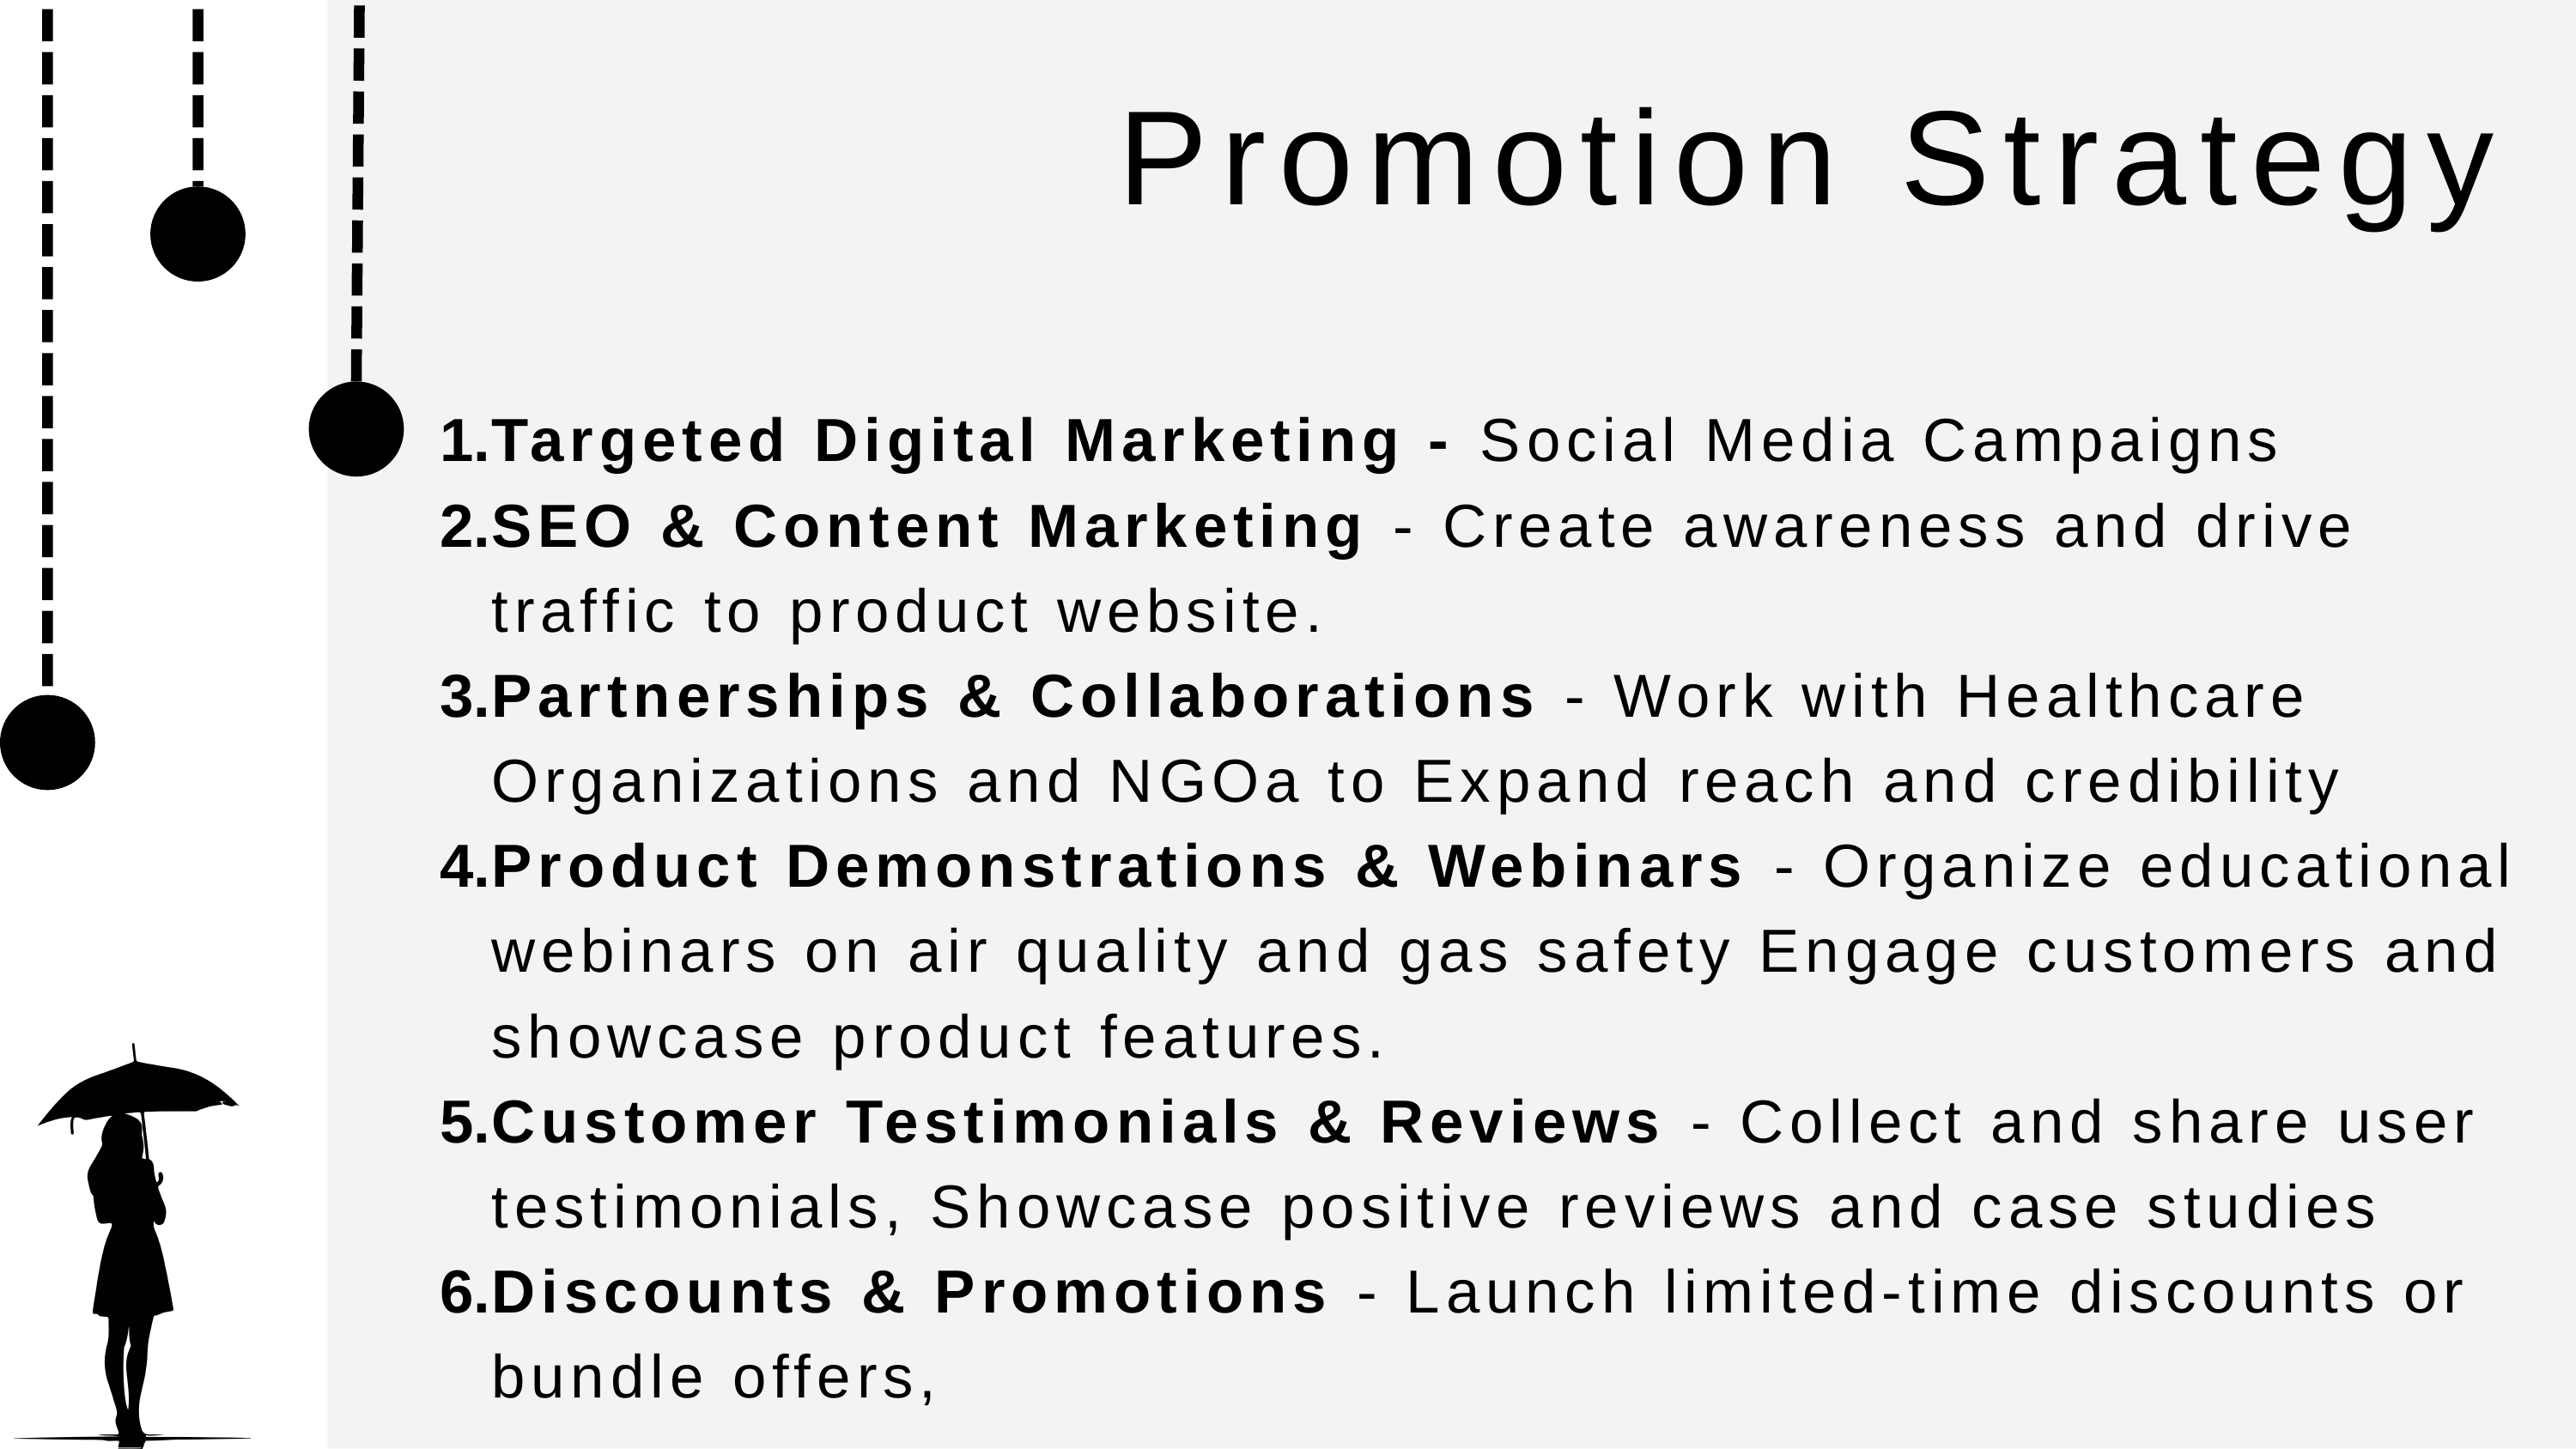

Promotion Strategy
Targeted Digital Marketing - Social Media Campaigns
SEO & Content Marketing - Create awareness and drive traffic to product website.
Partnerships & Collaborations - Work with Healthcare Organizations and NGOa to Expand reach and credibility
Product Demonstrations & Webinars - Organize educational webinars on air quality and gas safety Engage customers and showcase product features.
Customer Testimonials & Reviews - Collect and share user testimonials, Showcase positive reviews and case studies
Discounts & Promotions - Launch limited-time discounts or bundle offers,